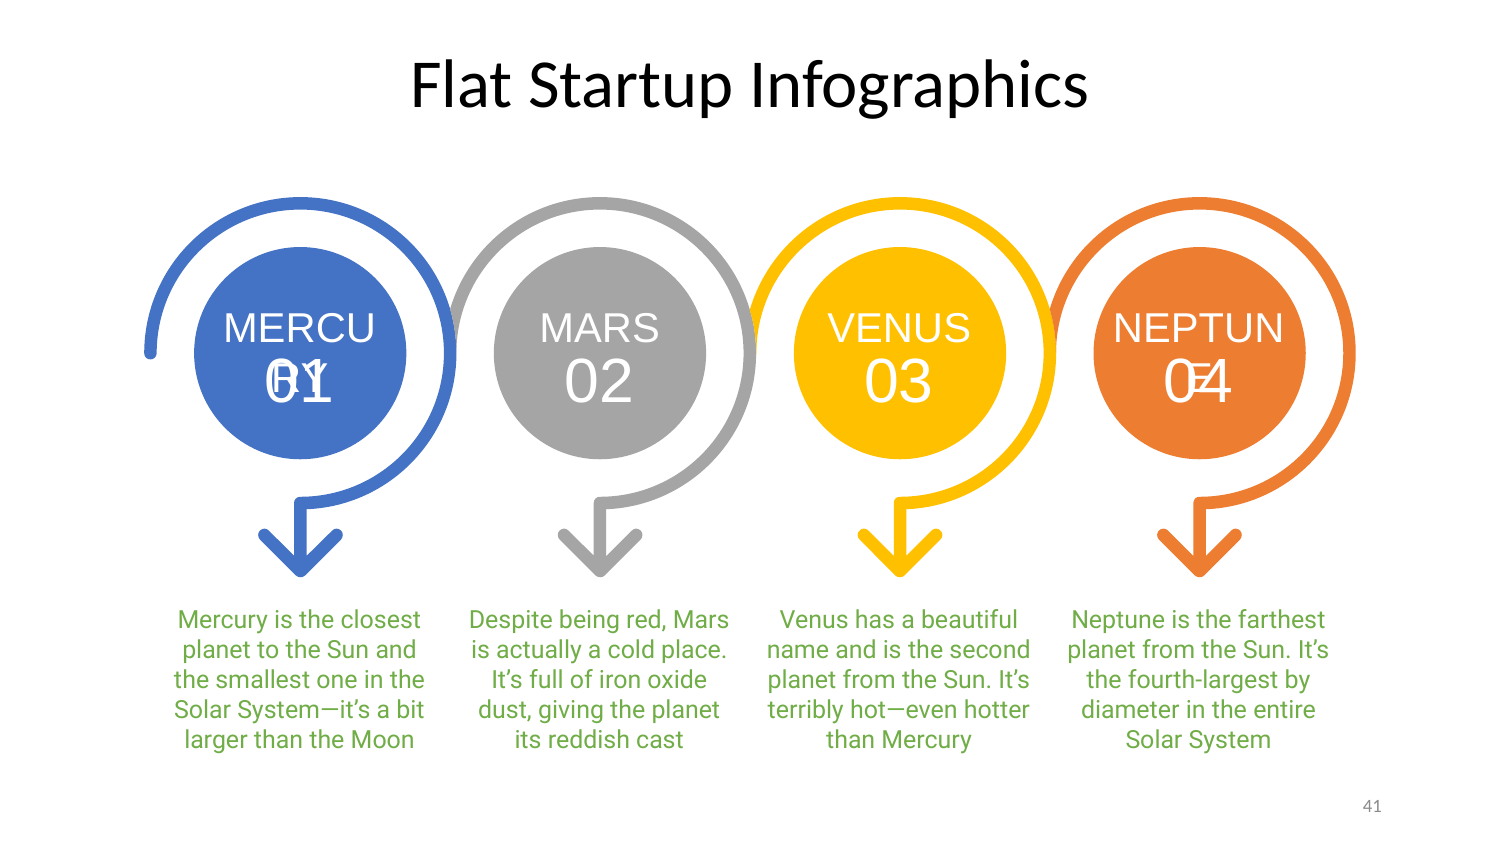

# Flat Startup Infographics

MERCURY
01
Mercury is the closest planet to the Sun and the smallest one in the Solar System—it’s a bit larger than the Moon

MARS
02
Despite being red, Mars is actually a cold place. It’s full of iron oxide dust, giving the planet its reddish cast

VENUS
03
Venus has a beautiful name and is the second planet from the Sun. It’s terribly hot—even hotter than Mercury

NEPTUNE
04
Neptune is the farthest planet from the Sun. It’s the fourth-largest by diameter in the entire Solar System
41